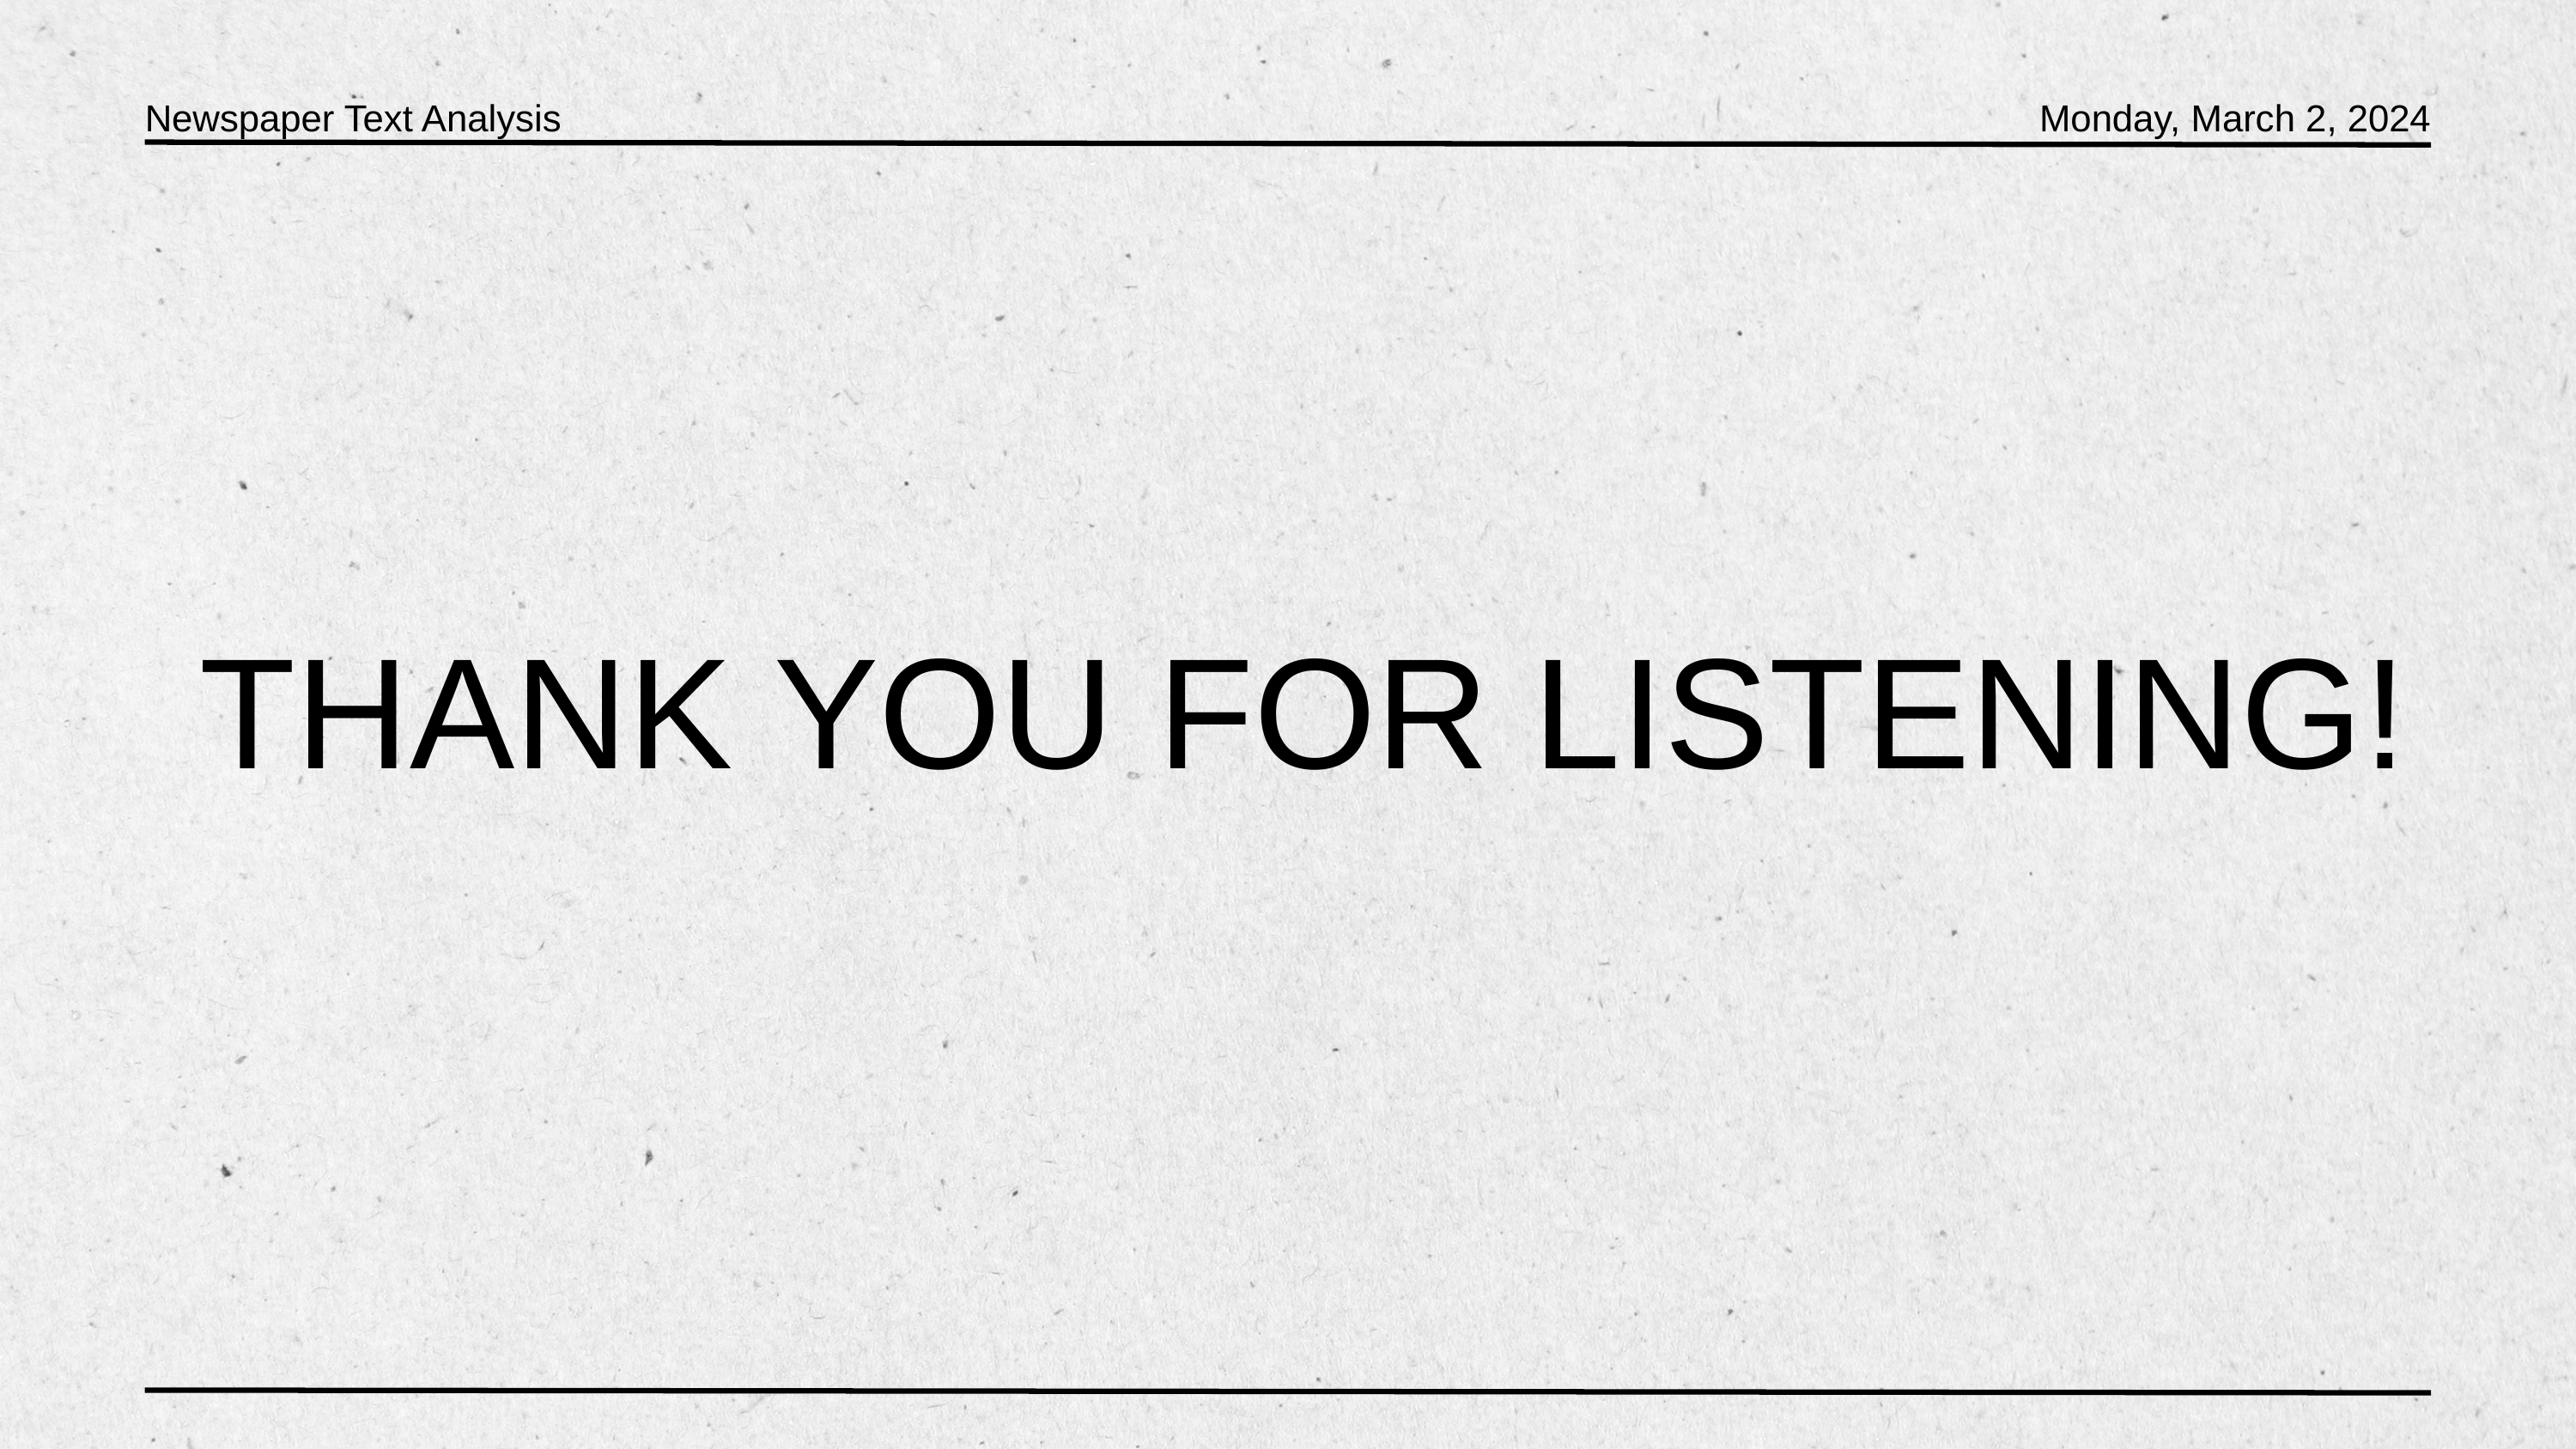

Newspaper Text Analysis
Monday, March 2, 2024

THANK YOU FOR LISTENING!